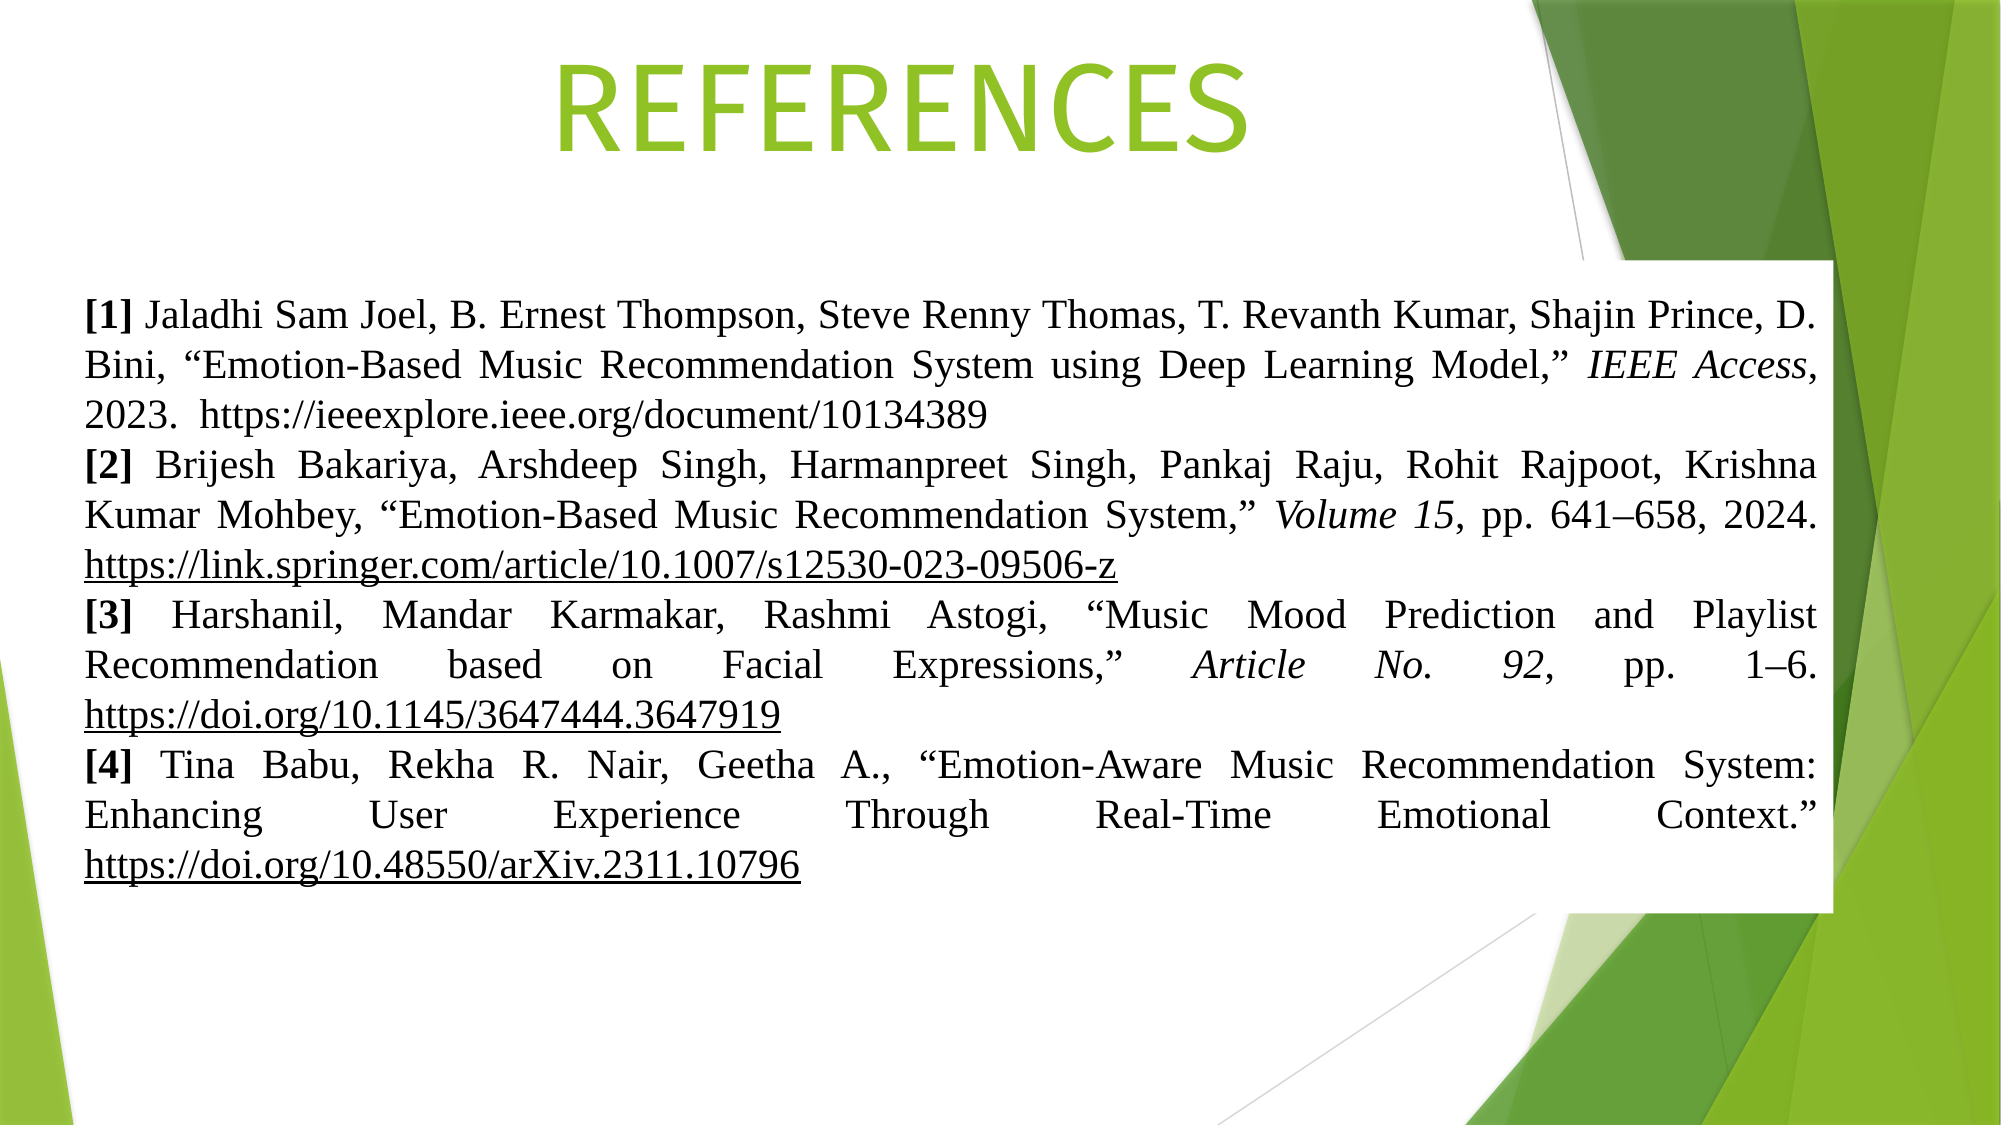

# REFERENCES
[1] Jaladhi Sam Joel, B. Ernest Thompson, Steve Renny Thomas, T. Revanth Kumar, Shajin Prince, D. Bini, “Emotion-Based Music Recommendation System using Deep Learning Model,” IEEE Access, 2023.  https://ieeexplore.ieee.org/document/10134389
[2] Brijesh Bakariya, Arshdeep Singh, Harmanpreet Singh, Pankaj Raju, Rohit Rajpoot, Krishna Kumar Mohbey, “Emotion-Based Music Recommendation System,” Volume 15, pp. 641–658, 2024. https://link.springer.com/article/10.1007/s12530-023-09506-z
[3] Harshanil, Mandar Karmakar, Rashmi Astogi, “Music Mood Prediction and Playlist Recommendation based on Facial Expressions,” Article No. 92, pp. 1–6. https://doi.org/10.1145/3647444.3647919
[4] Tina Babu, Rekha R. Nair, Geetha A., “Emotion-Aware Music Recommendation System: Enhancing User Experience Through Real-Time Emotional Context.” https://doi.org/10.48550/arXiv.2311.10796